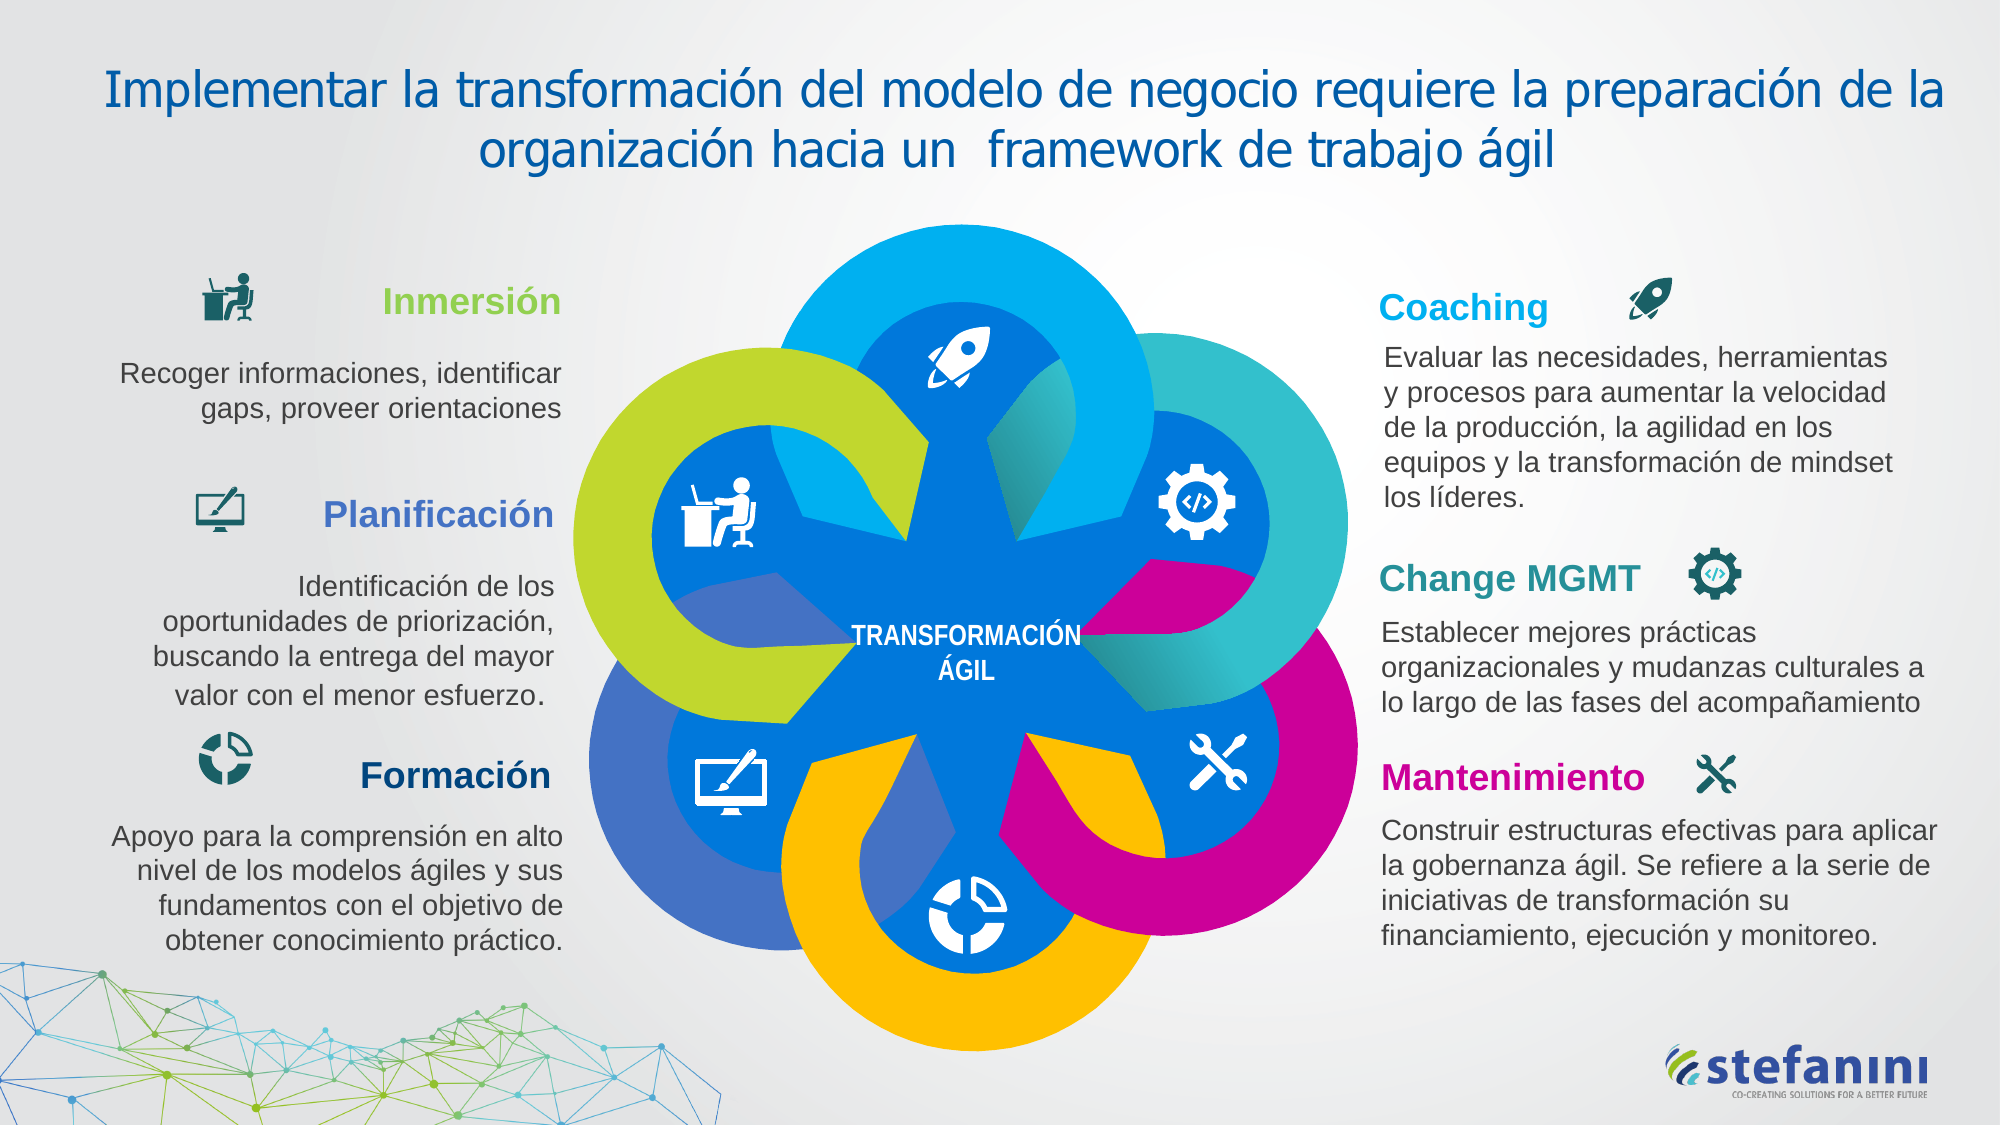

Implementar la transformación del modelo de negocio requiere la preparación de la organización hacia un  framework de trabajo ágil

TRANSFORMACIÓN
ÁGIL

Inmersión
Recoger informaciones, identificar gaps, proveer orientaciones

Coaching

Evaluar las necesidades, herramientas y procesos para aumentar la velocidad de la producción, la agilidad en los equipos y la transformación de mindset los líderes.
Planificación
Identificación de los oportunidades de priorización, buscando la entrega del mayor valor con el menor esfuerzo.

Change MGMT
Establecer mejores prácticas organizacionales y mudanzas culturales a lo largo de las fases del acompañamiento

Formación

Mantenimiento

Construir estructuras efectivas para aplicar la gobernanza ágil. Se refiere a la serie de iniciativas de transformación su financiamiento, ejecución y monitoreo.
Apoyo para la comprensión en alto nivel de los modelos ágiles y sus fundamentos con el objetivo de obtener conocimiento práctico.